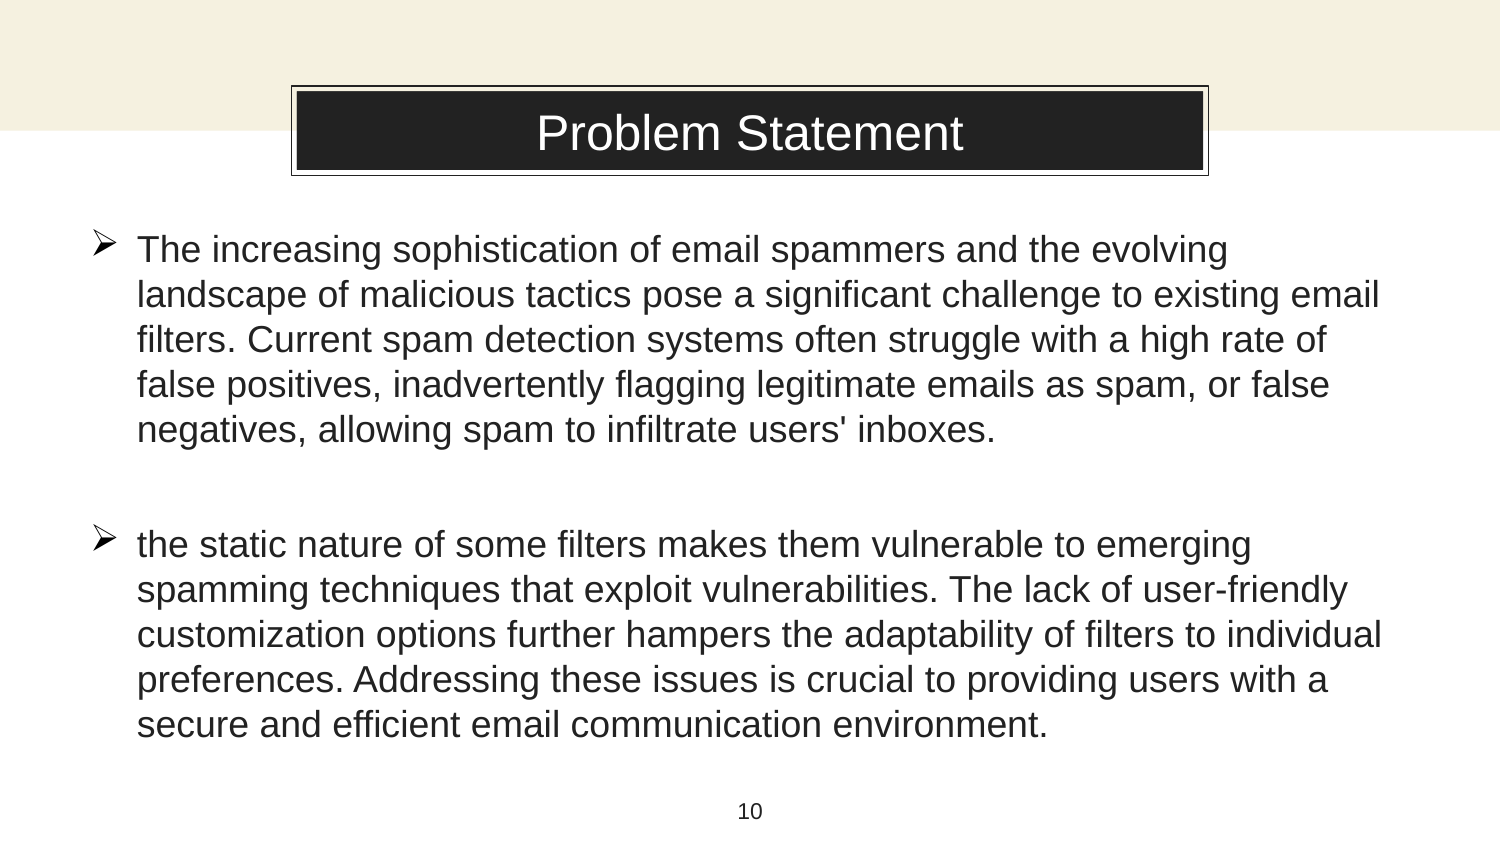

About this template
# Problem Statement
The increasing sophistication of email spammers and the evolving landscape of malicious tactics pose a significant challenge to existing email filters. Current spam detection systems often struggle with a high rate of false positives, inadvertently flagging legitimate emails as spam, or false negatives, allowing spam to infiltrate users' inboxes.

the static nature of some filters makes them vulnerable to emerging spamming techniques that exploit vulnerabilities. The lack of user-friendly customization options further hampers the adaptability of filters to individual preferences. Addressing these issues is crucial to providing users with a secure and efficient email communication environment.
10